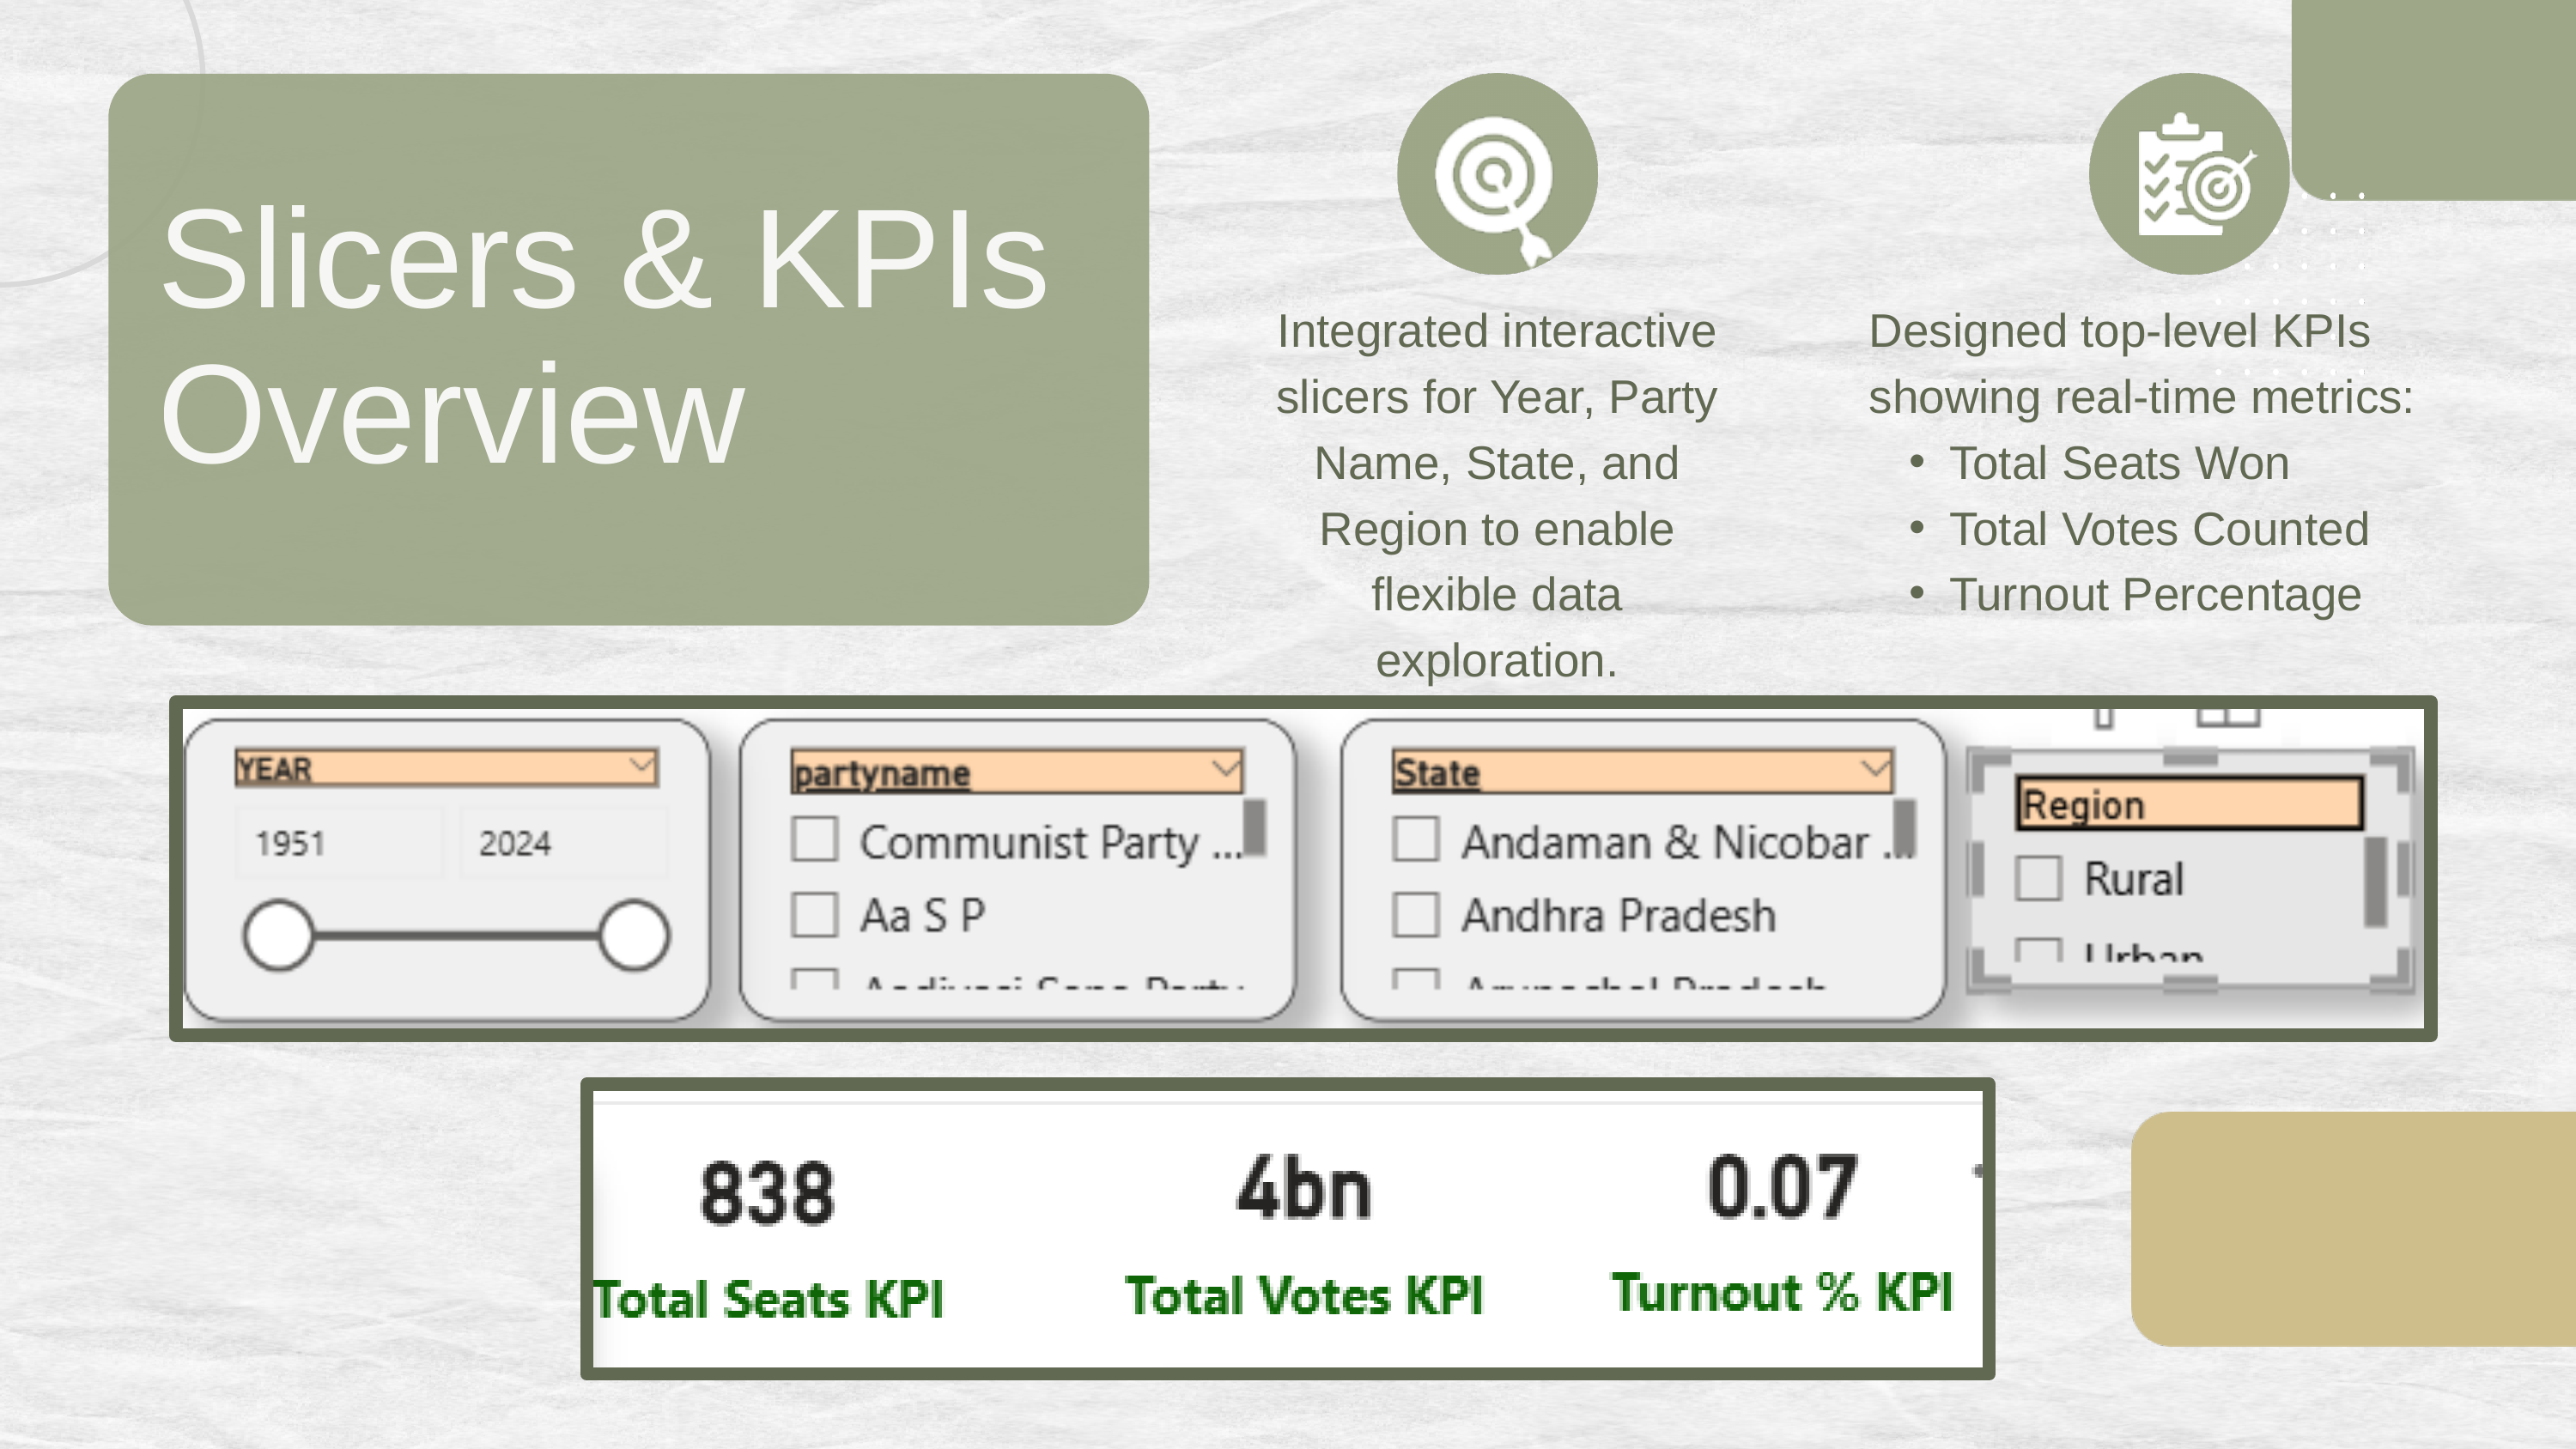

Slicers & KPIs Overview

Integrated interactive slicers for Year, Party Name, State, and Region to enable flexible data exploration.
Designed top-level KPIs showing real-time metrics:
Total Seats Won
Total Votes Counted
Turnout Percentage